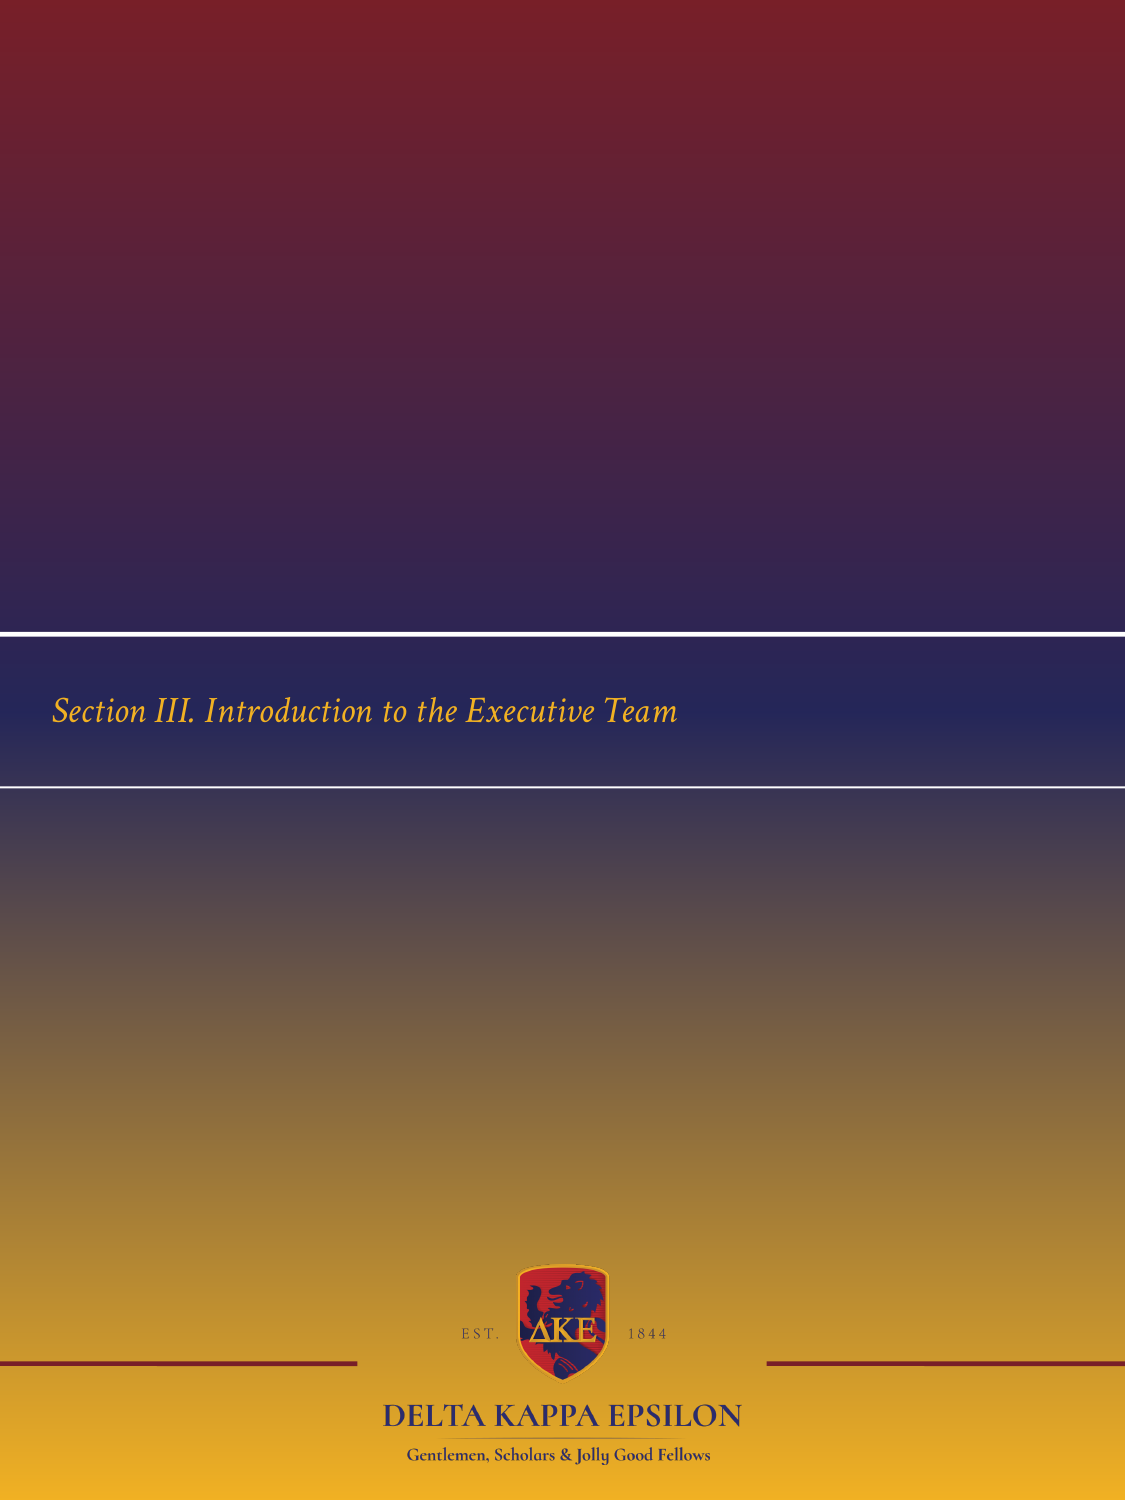

# Section III. Introduction to the Executive Team